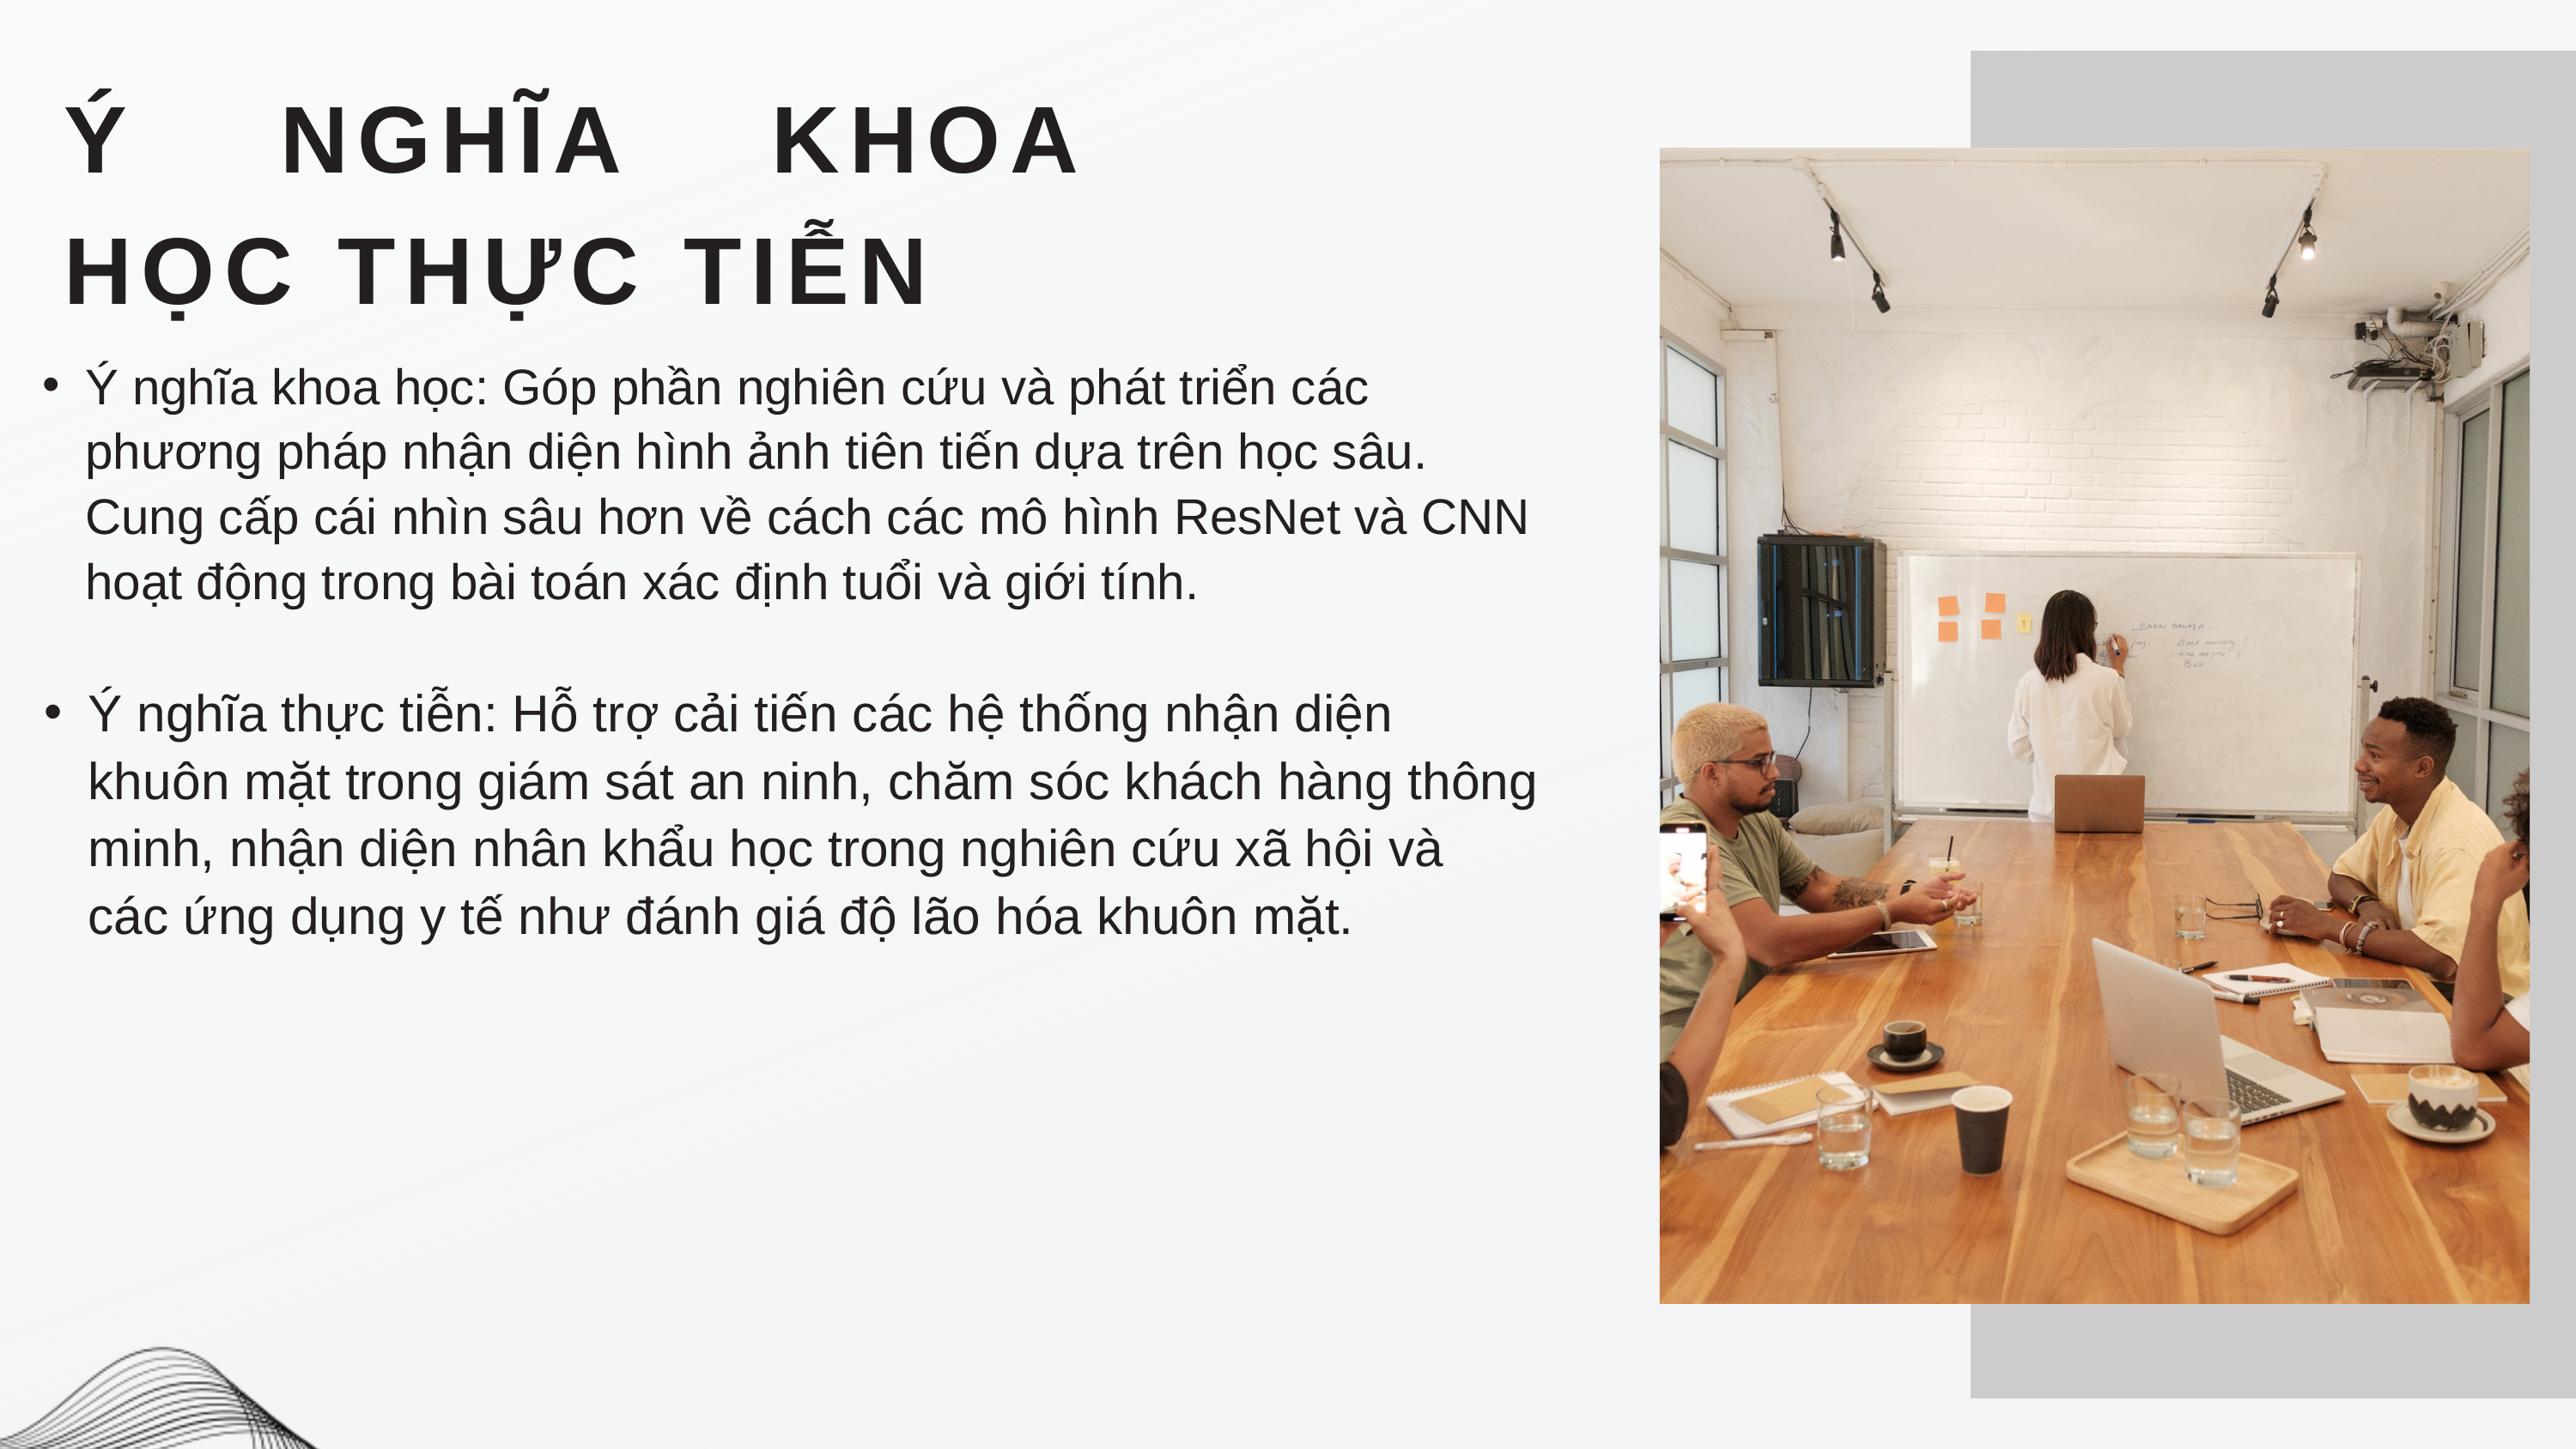

Ý NGHĨA KHOA HỌC THỰC TIỄN

Ý nghĩa khoa học: Góp phần nghiên cứu và phát triển các phương pháp nhận diện hình ảnh tiên tiến dựa trên học sâu. Cung cấp cái nhìn sâu hơn về cách các mô hình ResNet và CNN hoạt động trong bài toán xác định tuổi và giới tính.

Ý nghĩa thực tiễn: Hỗ trợ cải tiến các hệ thống nhận diện khuôn mặt trong giám sát an ninh, chăm sóc khách hàng thông minh, nhận diện nhân khẩu học trong nghiên cứu xã hội và các ứng dụng y tế như đánh giá độ lão hóa khuôn mặt.